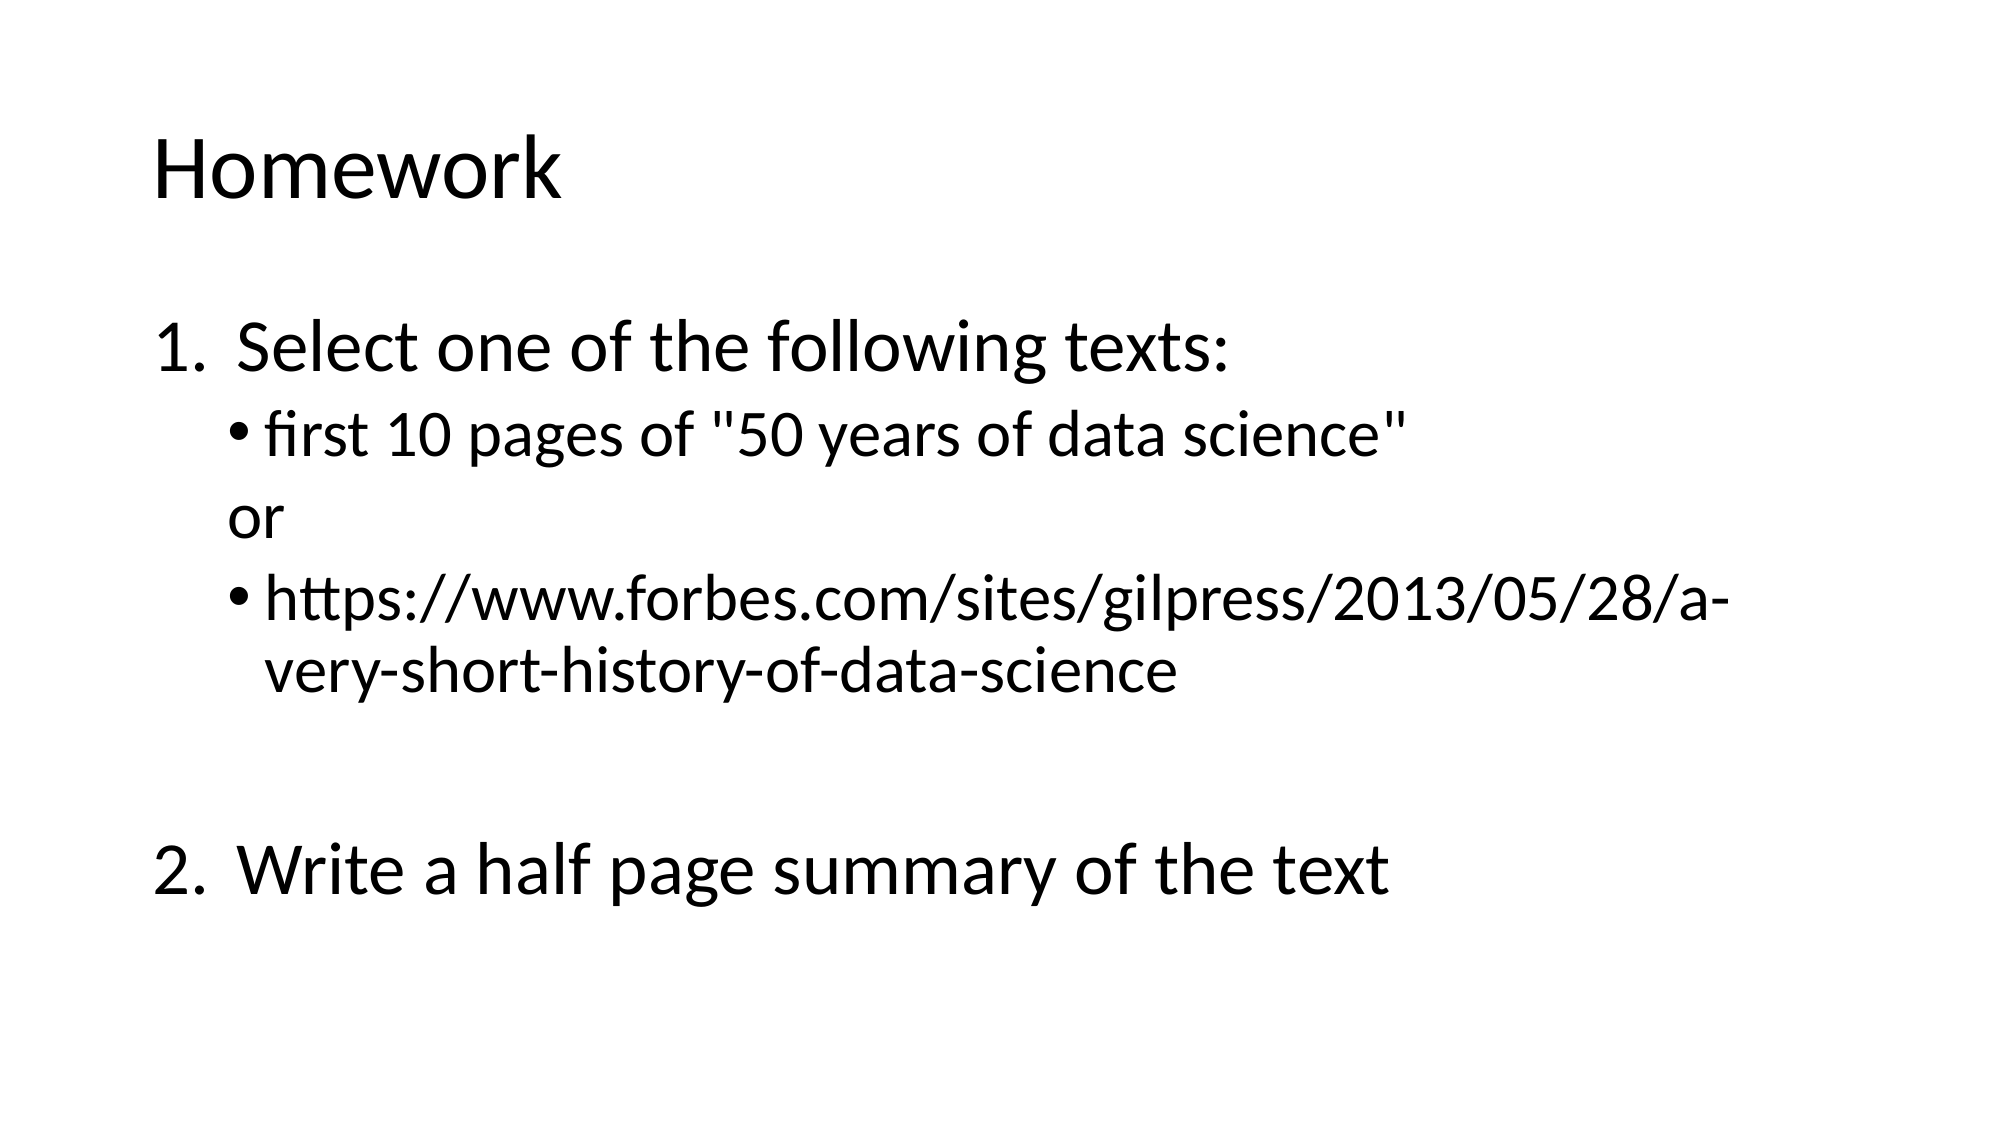

# Homework
Select one of the following texts:
first 10 pages of "50 years of data science"
or
https://www.forbes.com/sites/gilpress/2013/05/28/a-very-short-history-of-data-science

Write a half page summary of the text